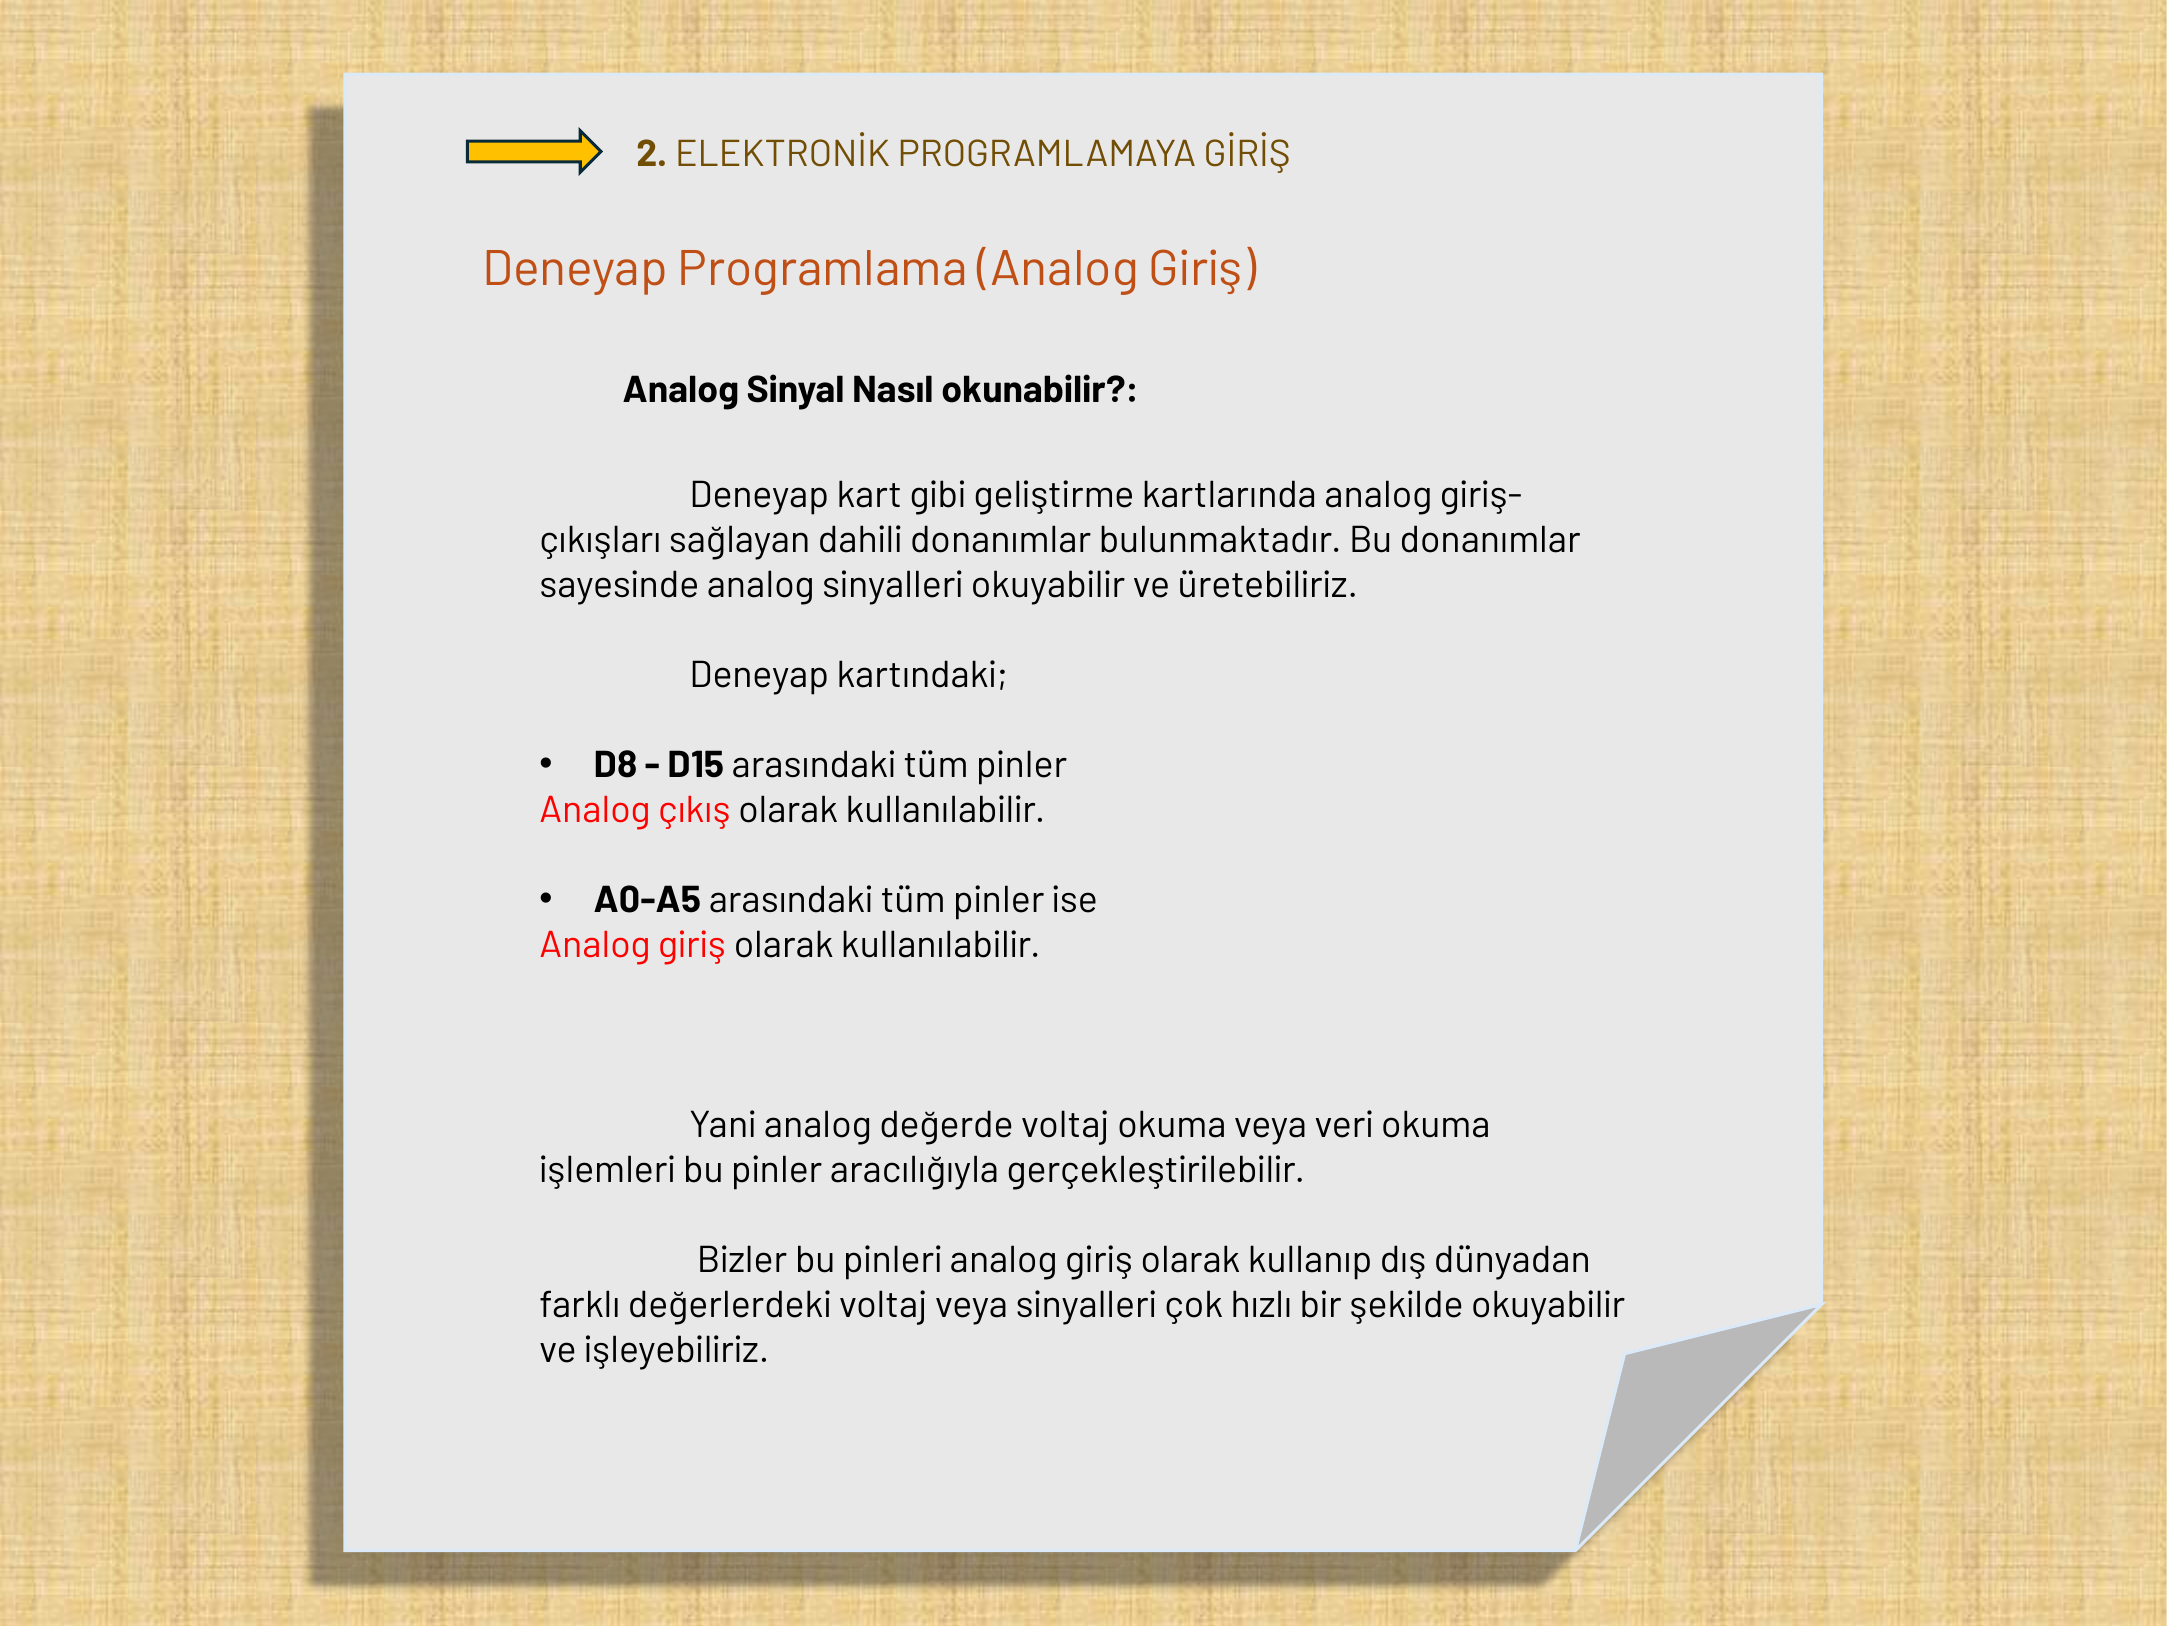

2. ELEKTRONİK PROGRAMLAMAYA GİRİŞ

Deneyap Programlama (Analog Giriş)
Analog Sinyal Nasıl okunabilir?:
	Deneyap kart gibi geliştirme kartlarında analog giriş-çıkışları sağlayan dahili donanımlar bulunmaktadır. Bu donanımlar sayesinde analog sinyalleri okuyabilir ve üretebiliriz.

	Deneyap kartındaki;

 D8 - D15 arasındaki tüm pinler
Analog çıkış olarak kullanılabilir.

 A0-A5 arasındaki tüm pinler ise
Analog giriş olarak kullanılabilir.

	Yani analog değerde voltaj okuma veya veri okuma işlemleri bu pinler aracılığıyla gerçekleştirilebilir.

	 Bizler bu pinleri analog giriş olarak kullanıp dış dünyadan farklı değerlerdeki voltaj veya sinyalleri çok hızlı bir şekilde okuyabilir ve işleyebiliriz.